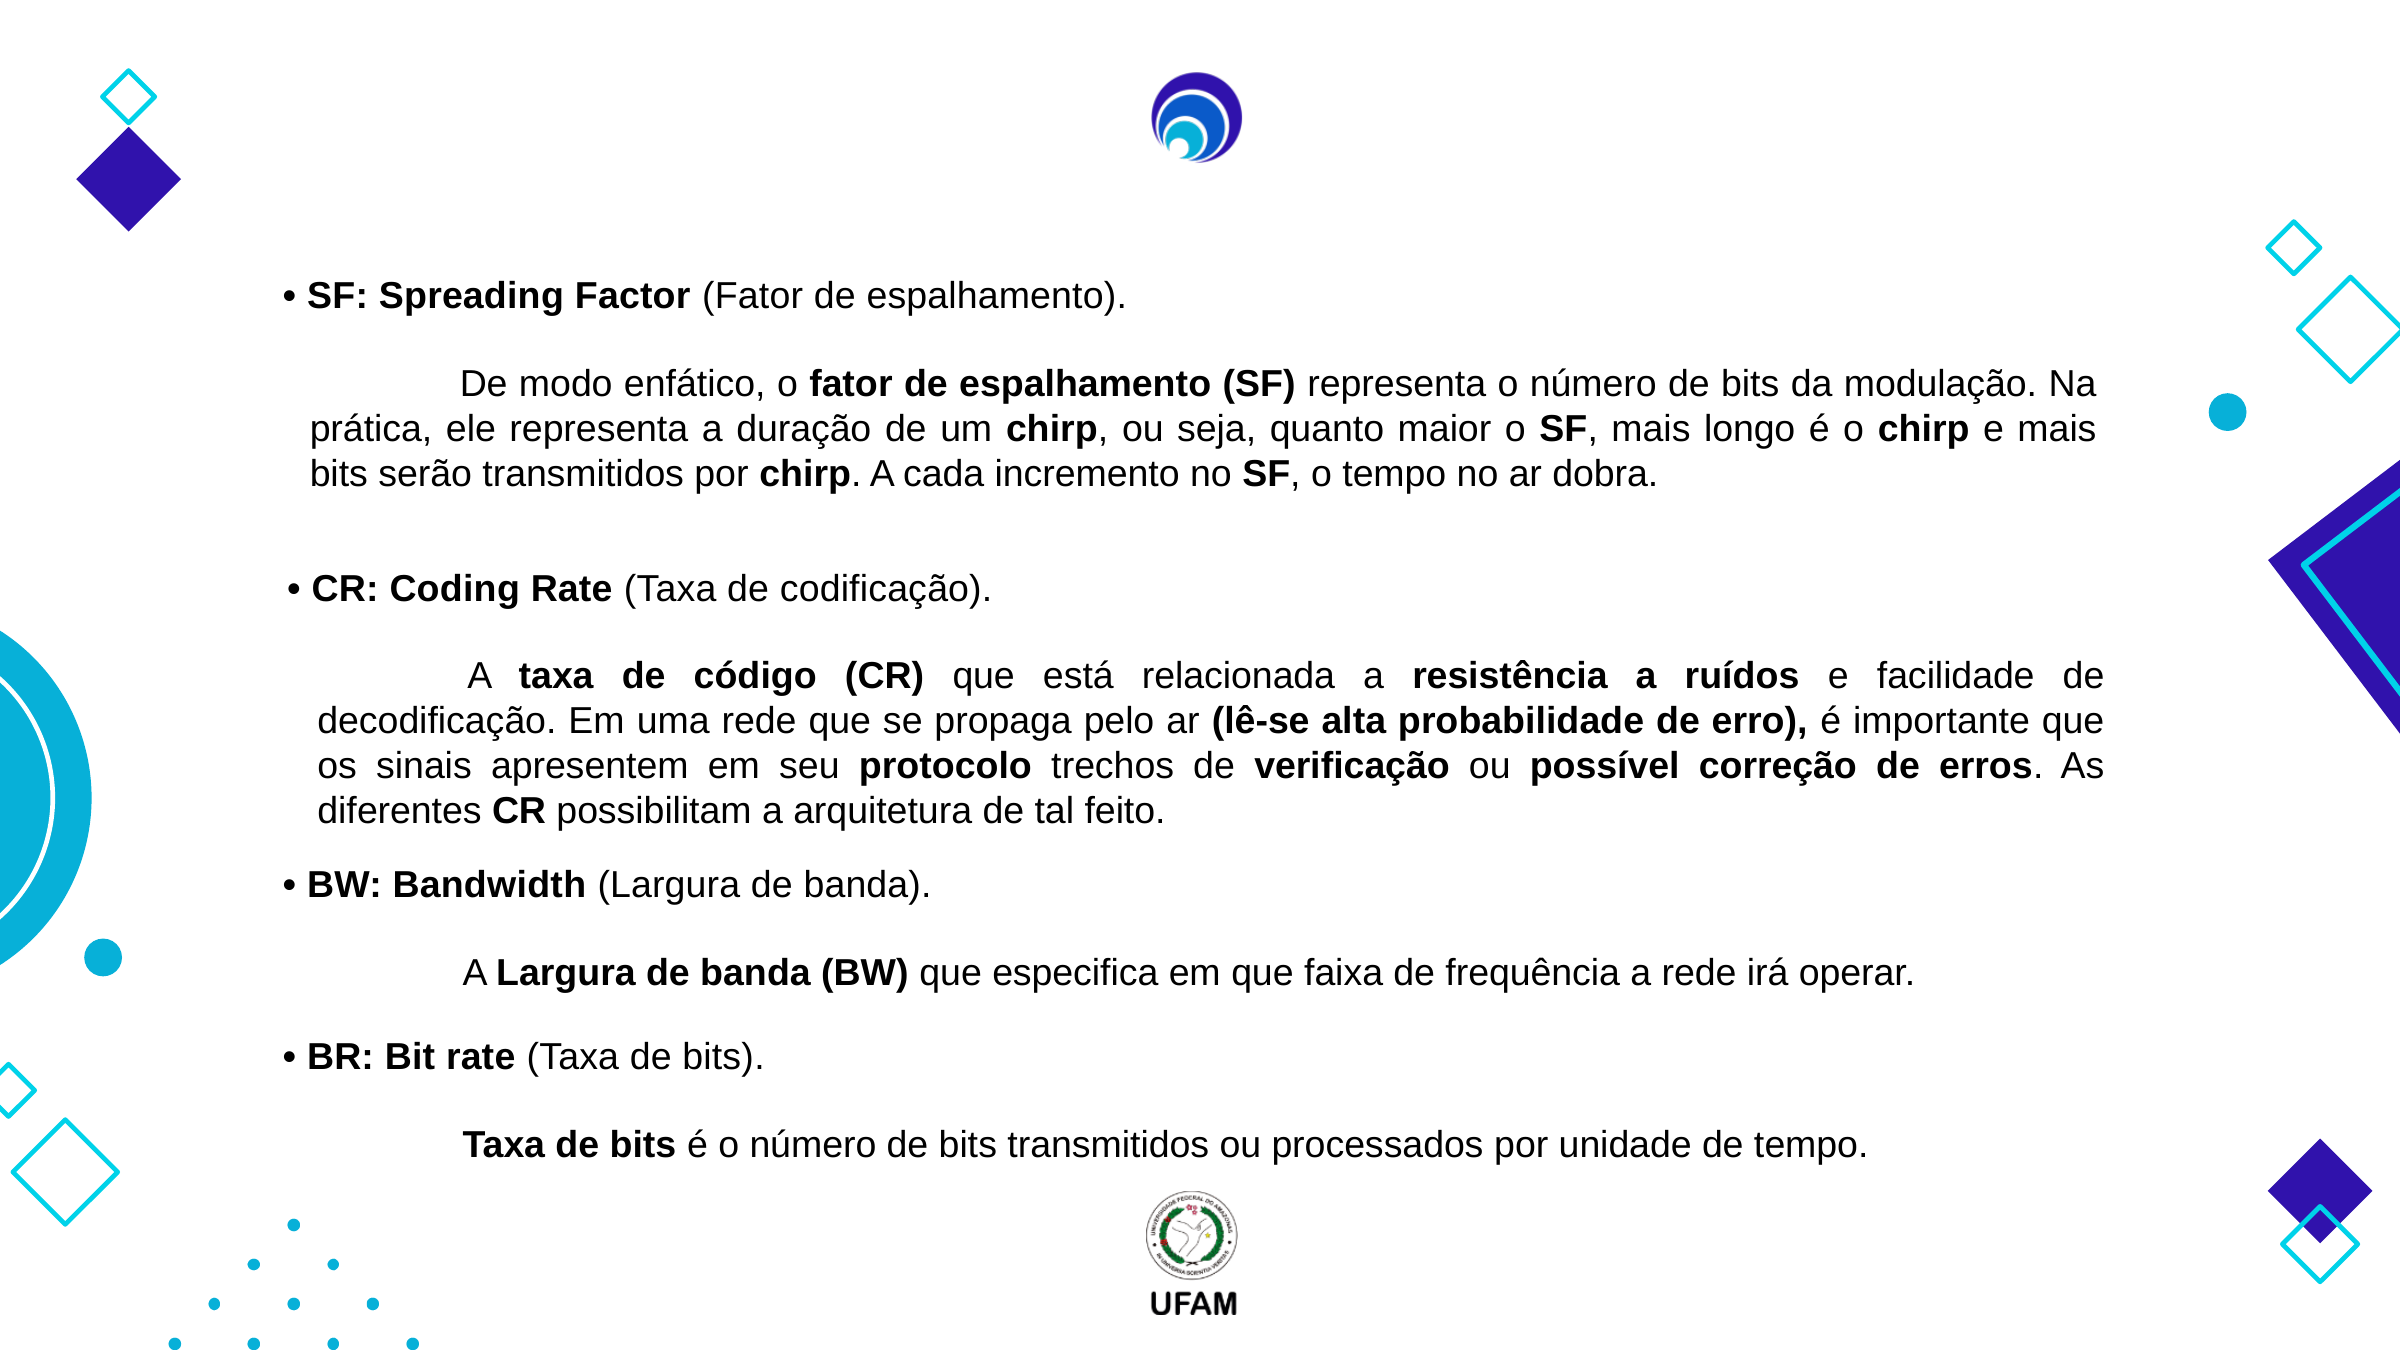

• SF: Spreading Factor (Fator de espalhamento).
	De modo enfático, o fator de espalhamento (SF) representa o número de bits da modulação. Na prática, ele representa a duração de um chirp, ou seja, quanto maior o SF, mais longo é o chirp e mais bits serão transmitidos por chirp. A cada incremento no SF, o tempo no ar dobra.
• CR: Coding Rate (Taxa de codificação).
	A taxa de código (CR) que está relacionada a resistência a ruídos e facilidade de decodificação. Em uma rede que se propaga pelo ar (lê-se alta probabilidade de erro), é importante que os sinais apresentem em seu protocolo trechos de verificação ou possível correção de erros. As diferentes CR possibilitam a arquitetura de tal feito.
• BW: Bandwidth (Largura de banda).
	A Largura de banda (BW) que especifica em que faixa de frequência a rede irá operar.
• BR: Bit rate (Taxa de bits).
	Taxa de bits é o número de bits transmitidos ou processados ​​por unidade de tempo.